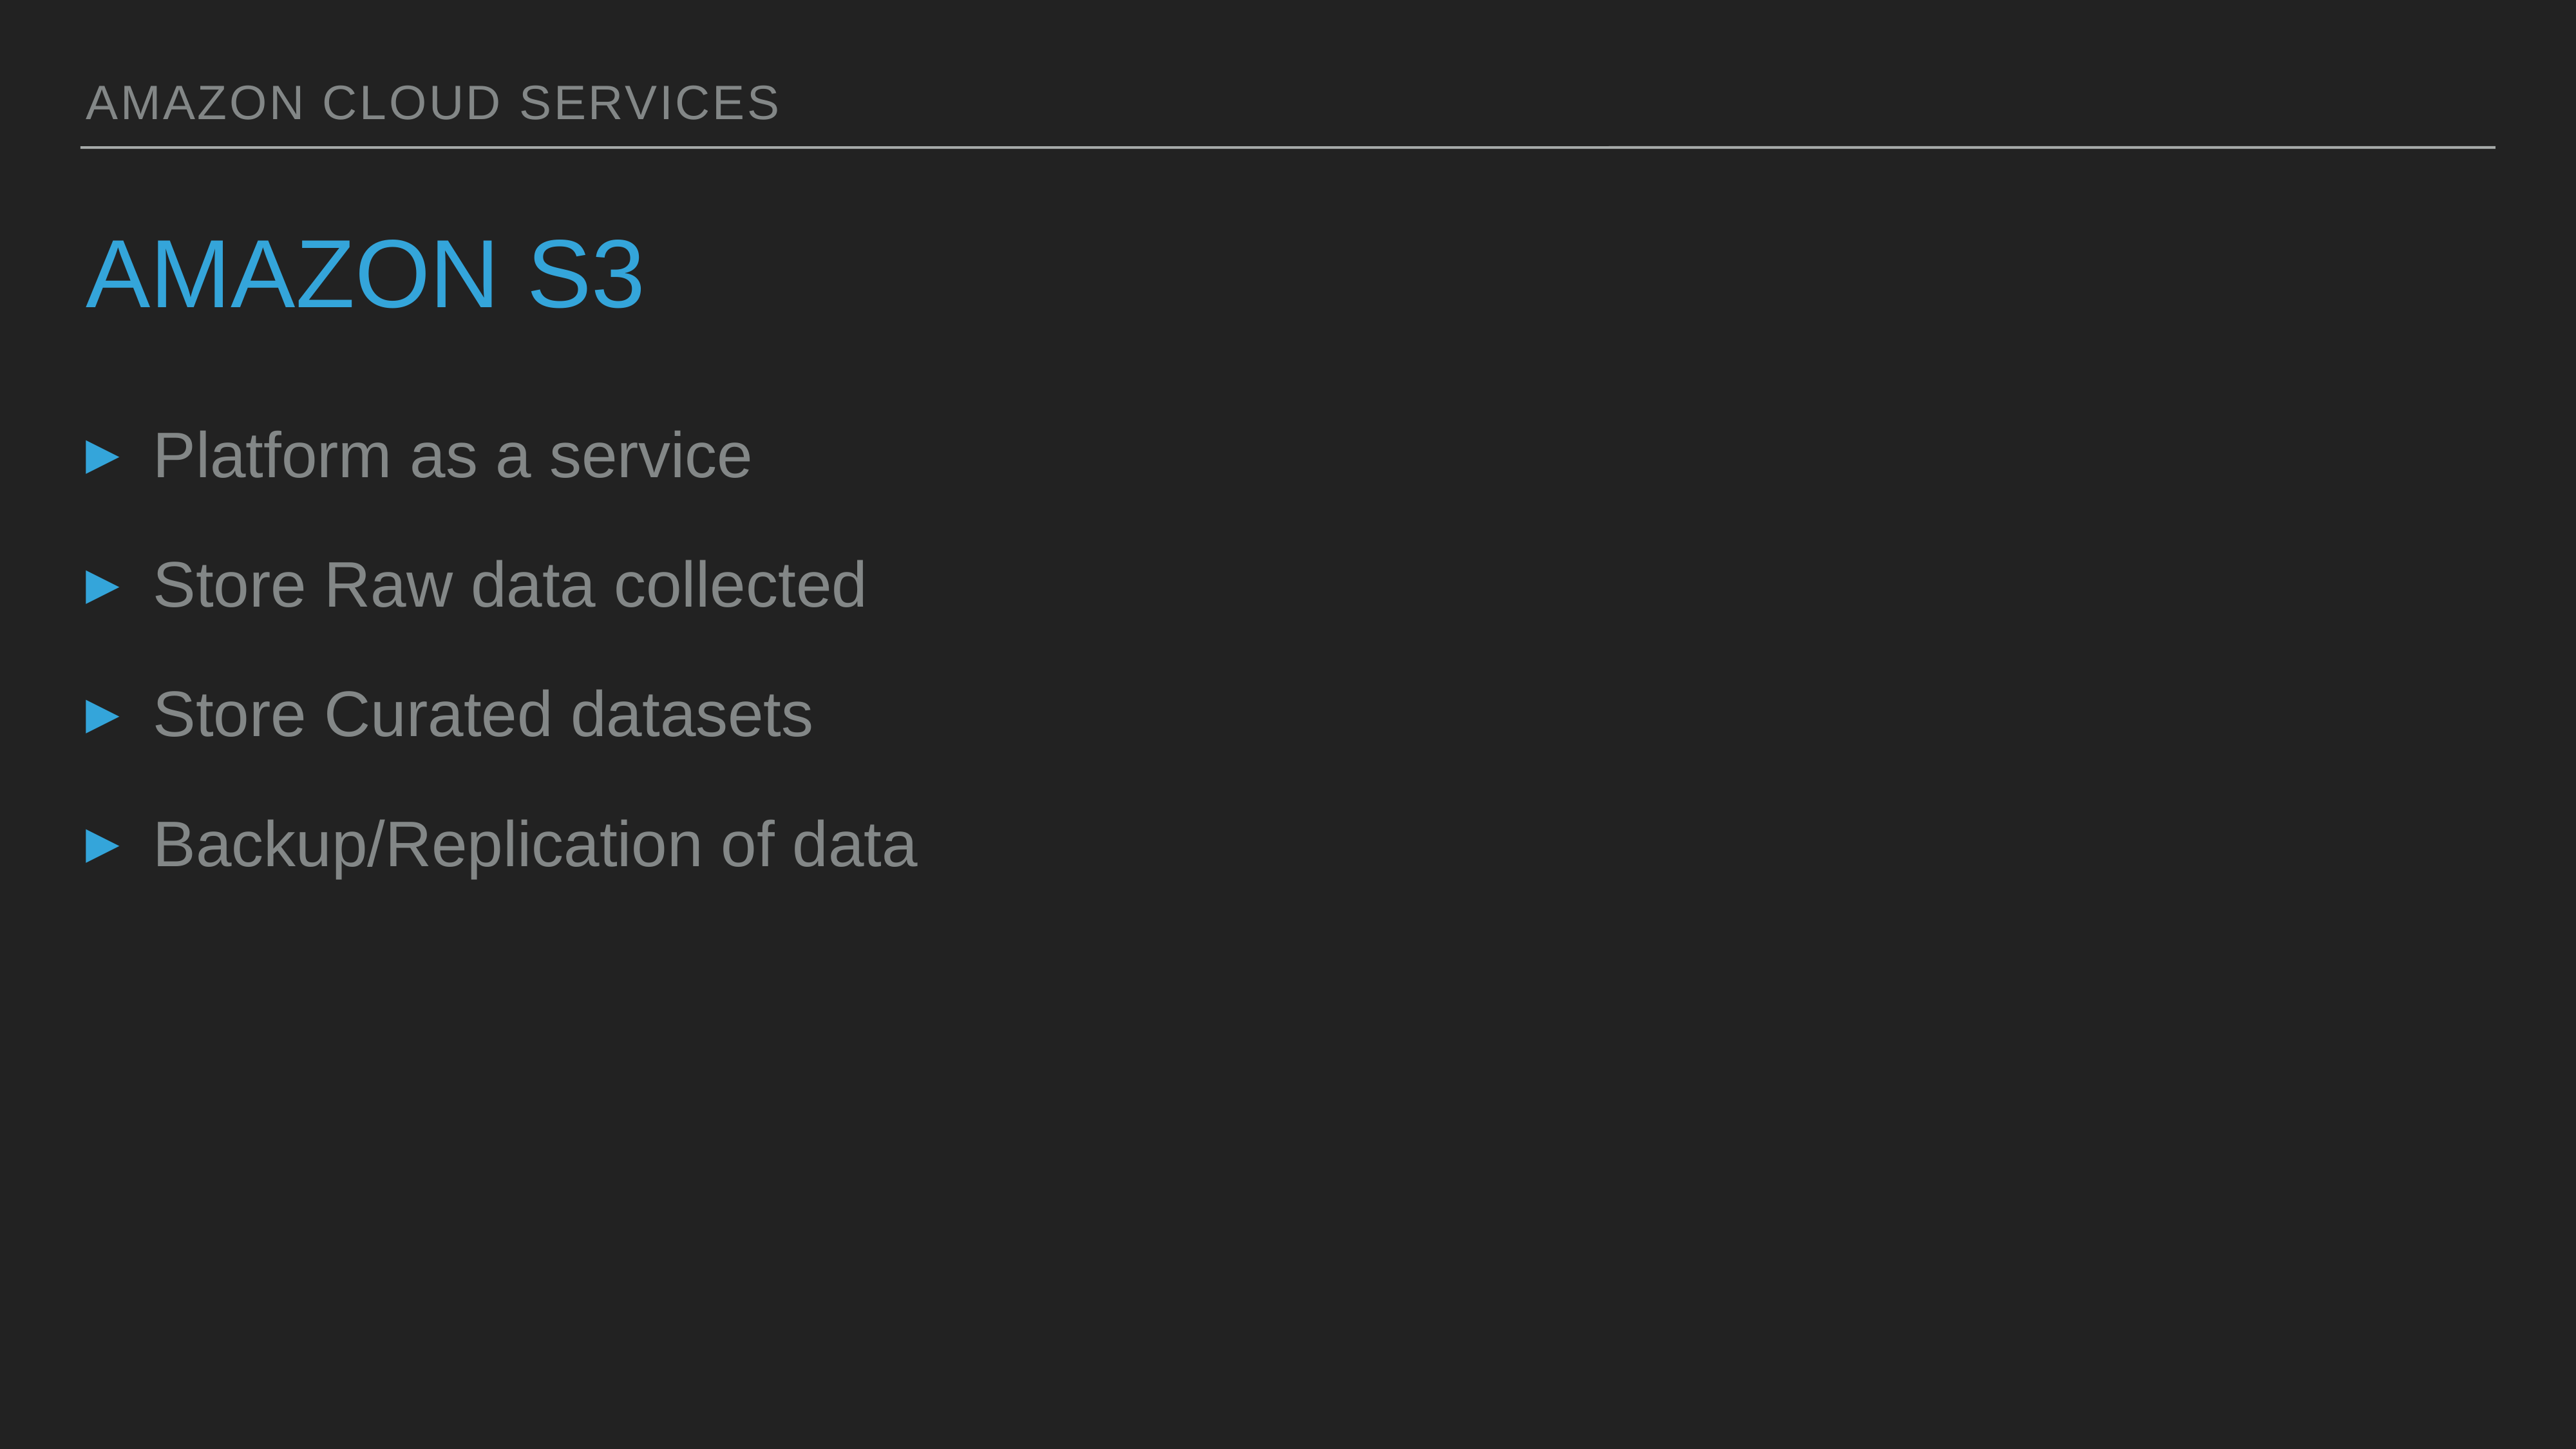

Amazon cloud services
# Amazon s3
Platform as a service
Store Raw data collected
Store Curated datasets
Backup/Replication of data